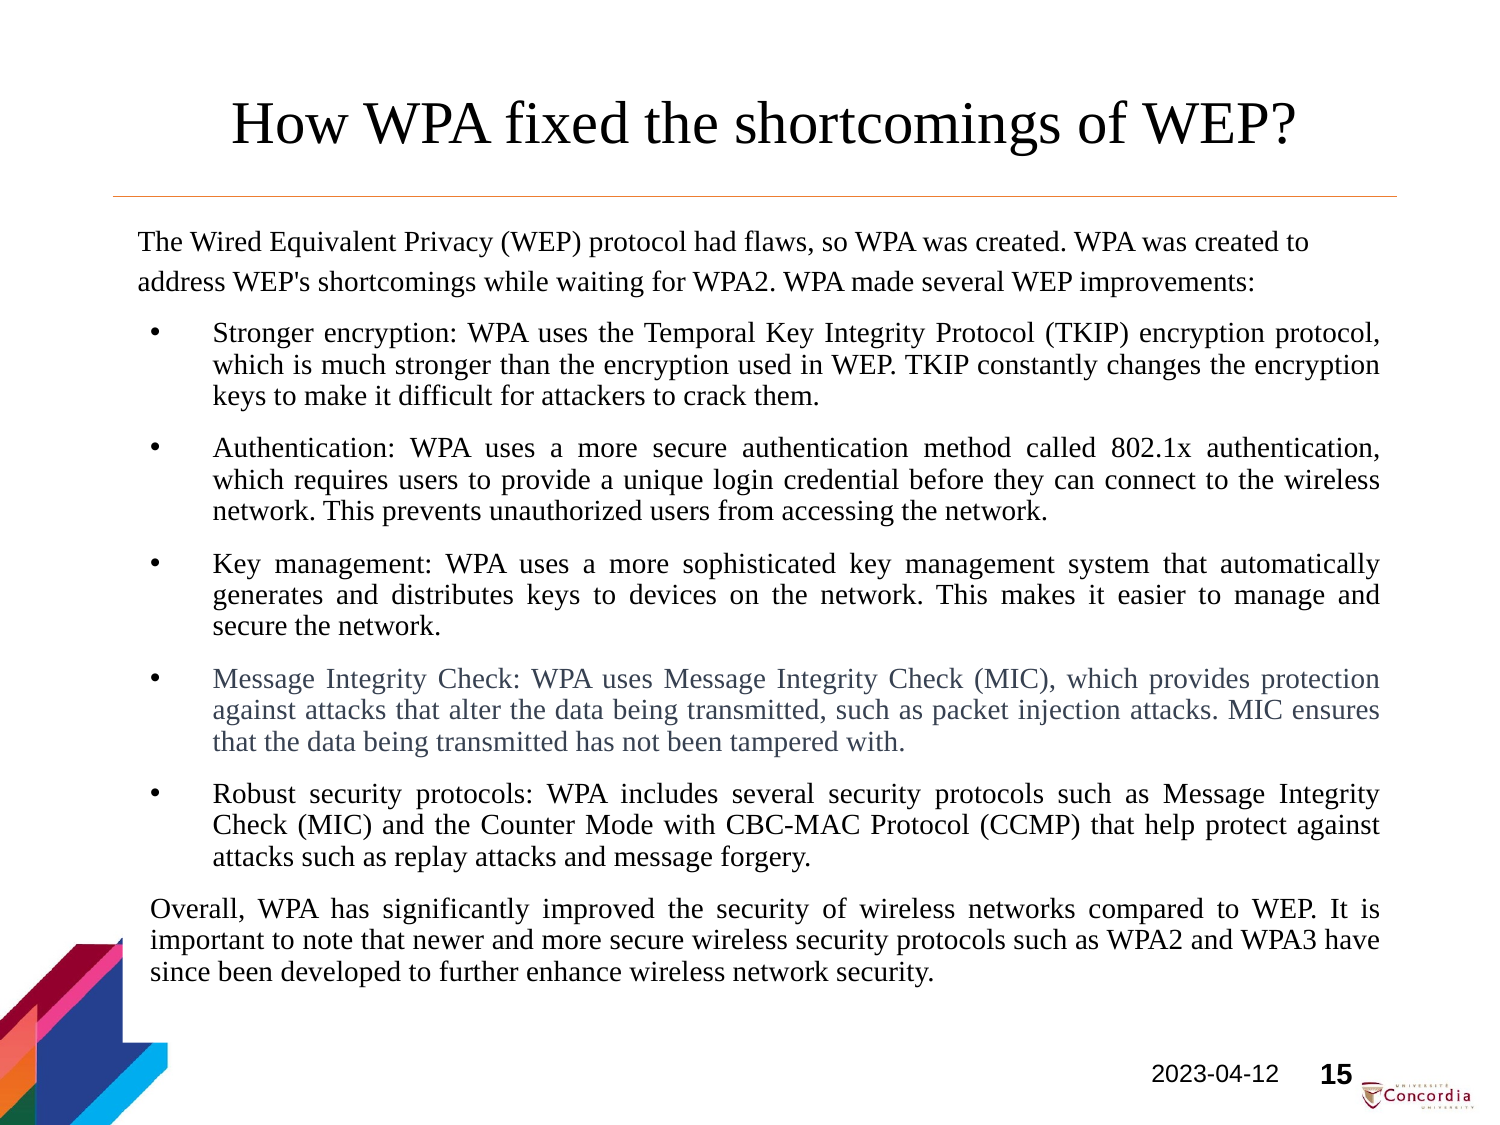

# How WPA fixed the shortcomings of WEP?
The Wired Equivalent Privacy (WEP) protocol had flaws, so WPA was created. WPA was created to address WEP's shortcomings while waiting for WPA2. WPA made several WEP improvements:
Stronger encryption: WPA uses the Temporal Key Integrity Protocol (TKIP) encryption protocol, which is much stronger than the encryption used in WEP. TKIP constantly changes the encryption keys to make it difficult for attackers to crack them.
Authentication: WPA uses a more secure authentication method called 802.1x authentication, which requires users to provide a unique login credential before they can connect to the wireless network. This prevents unauthorized users from accessing the network.
Key management: WPA uses a more sophisticated key management system that automatically generates and distributes keys to devices on the network. This makes it easier to manage and secure the network.
Message Integrity Check: WPA uses Message Integrity Check (MIC), which provides protection against attacks that alter the data being transmitted, such as packet injection attacks. MIC ensures that the data being transmitted has not been tampered with.
Robust security protocols: WPA includes several security protocols such as Message Integrity Check (MIC) and the Counter Mode with CBC-MAC Protocol (CCMP) that help protect against attacks such as replay attacks and message forgery.
Overall, WPA has significantly improved the security of wireless networks compared to WEP. It is important to note that newer and more secure wireless security protocols such as WPA2 and WPA3 have since been developed to further enhance wireless network security.
2023-04-12
15